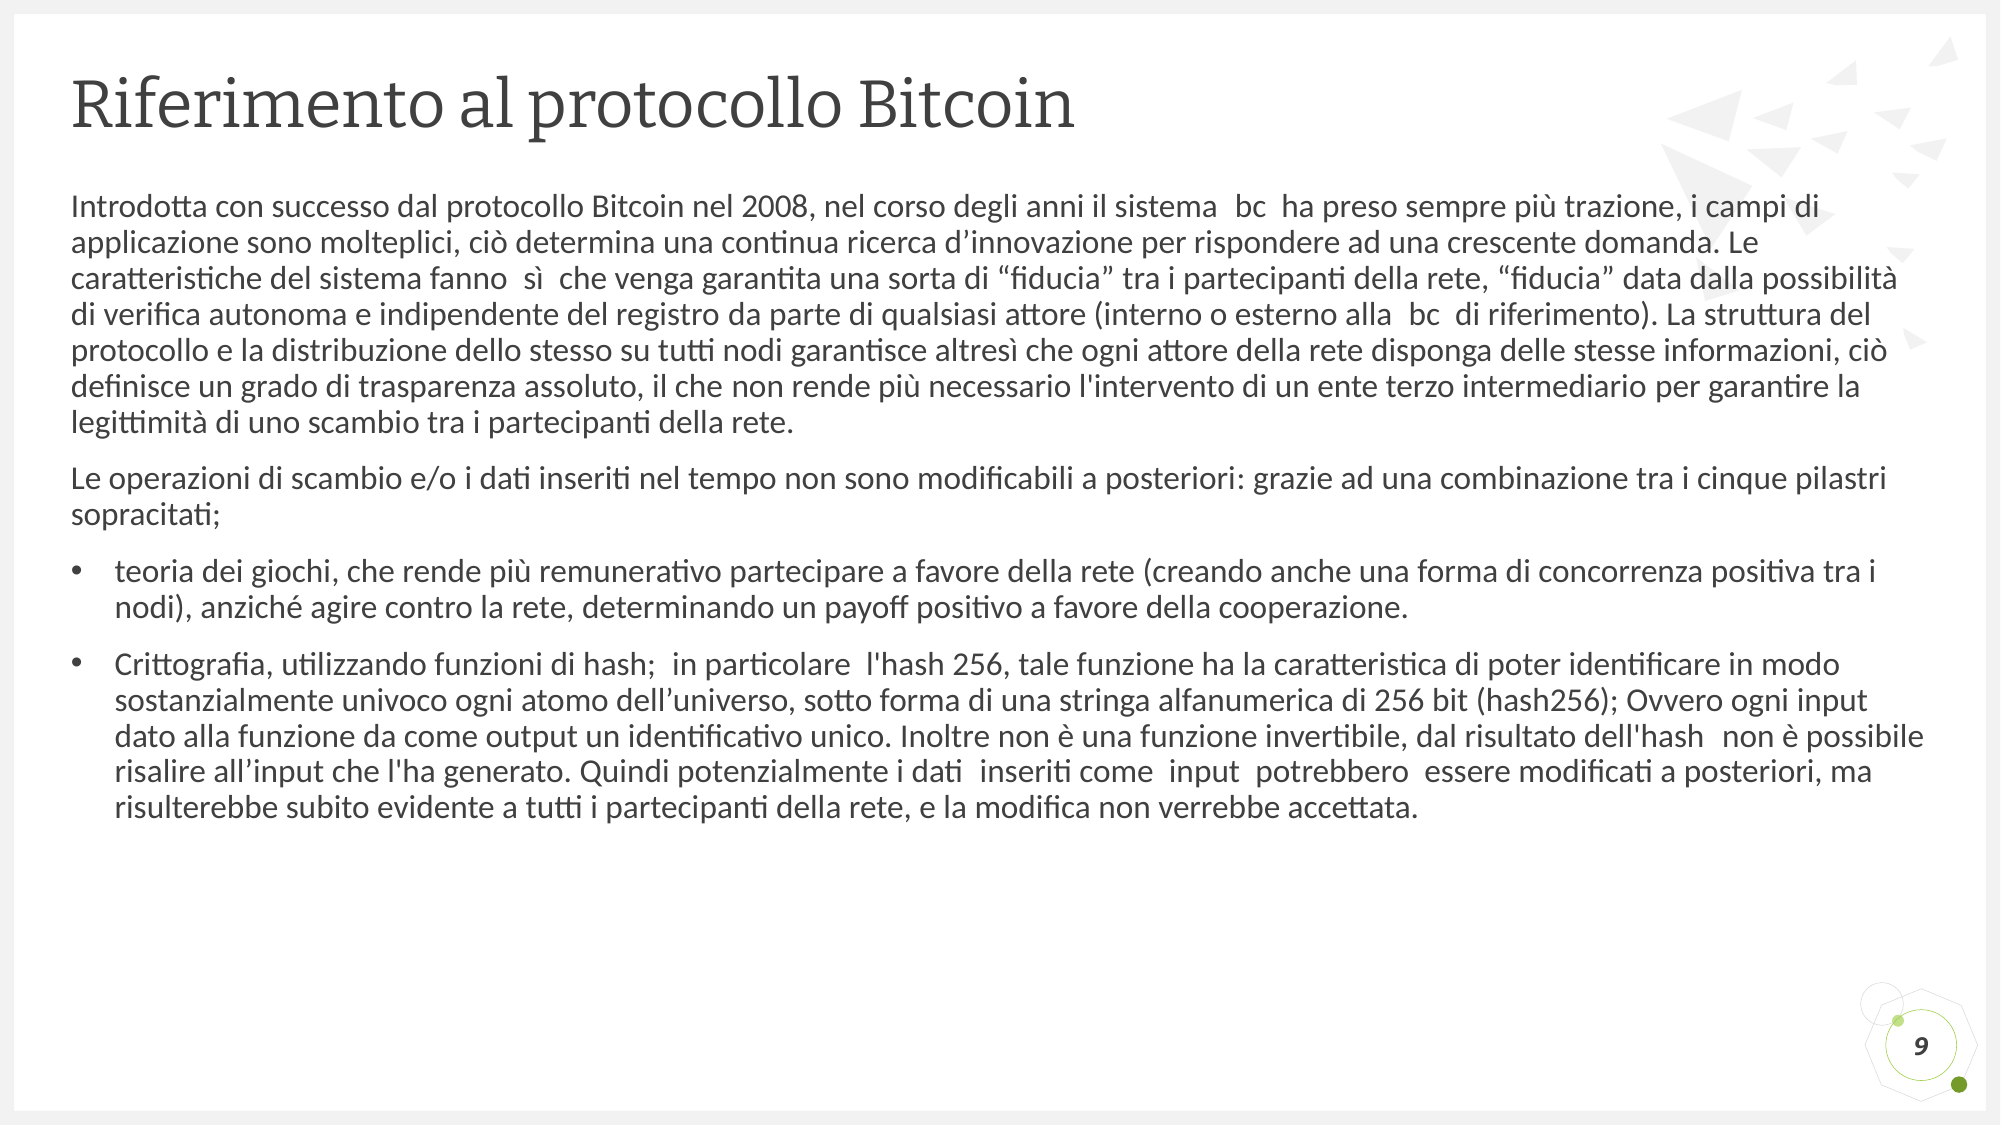

# Riferimento al protocollo Bitcoin
Introdotta con successo dal protocollo Bitcoin nel 2008, nel corso degli anni il sistema  bc  ha preso sempre più trazione, i campi di applicazione sono molteplici, ciò determina una continua ricerca d’innovazione per rispondere ad una crescente domanda. Le caratteristiche del sistema fanno  sì  che venga garantita una sorta di “fiducia” tra i partecipanti della rete, “fiducia” data dalla possibilità di verifica autonoma e indipendente del registro da parte di qualsiasi attore (interno o esterno alla  bc  di riferimento). La struttura del protocollo e la distribuzione dello stesso su tutti nodi garantisce altresì che ogni attore della rete disponga delle stesse informazioni, ciò definisce un grado di trasparenza assoluto, il che non rende più necessario l'intervento di un ente terzo intermediario per garantire la legittimità di uno scambio tra i partecipanti della rete.
Le operazioni di scambio e/o i dati inseriti nel tempo non sono modificabili a posteriori: grazie ad una combinazione tra i cinque pilastri sopracitati;
teoria dei giochi, che rende più remunerativo partecipare a favore della rete (creando anche una forma di concorrenza positiva tra i nodi), anziché agire contro la rete, determinando un payoff positivo a favore della cooperazione.
Crittografia, utilizzando funzioni di hash;  in particolare  l'hash 256, tale funzione ha la caratteristica di poter identificare in modo sostanzialmente univoco ogni atomo dell’universo, sotto forma di una stringa alfanumerica di 256 bit (hash256); Ovvero ogni input dato alla funzione da come output un identificativo unico. Inoltre non è una funzione invertibile, dal risultato dell'hash  non è possibile risalire all’input che l'ha generato. Quindi potenzialmente i dati  inseriti come  input  potrebbero  essere modificati a posteriori, ma risulterebbe subito evidente a tutti i partecipanti della rete, e la modifica non verrebbe accettata.

9